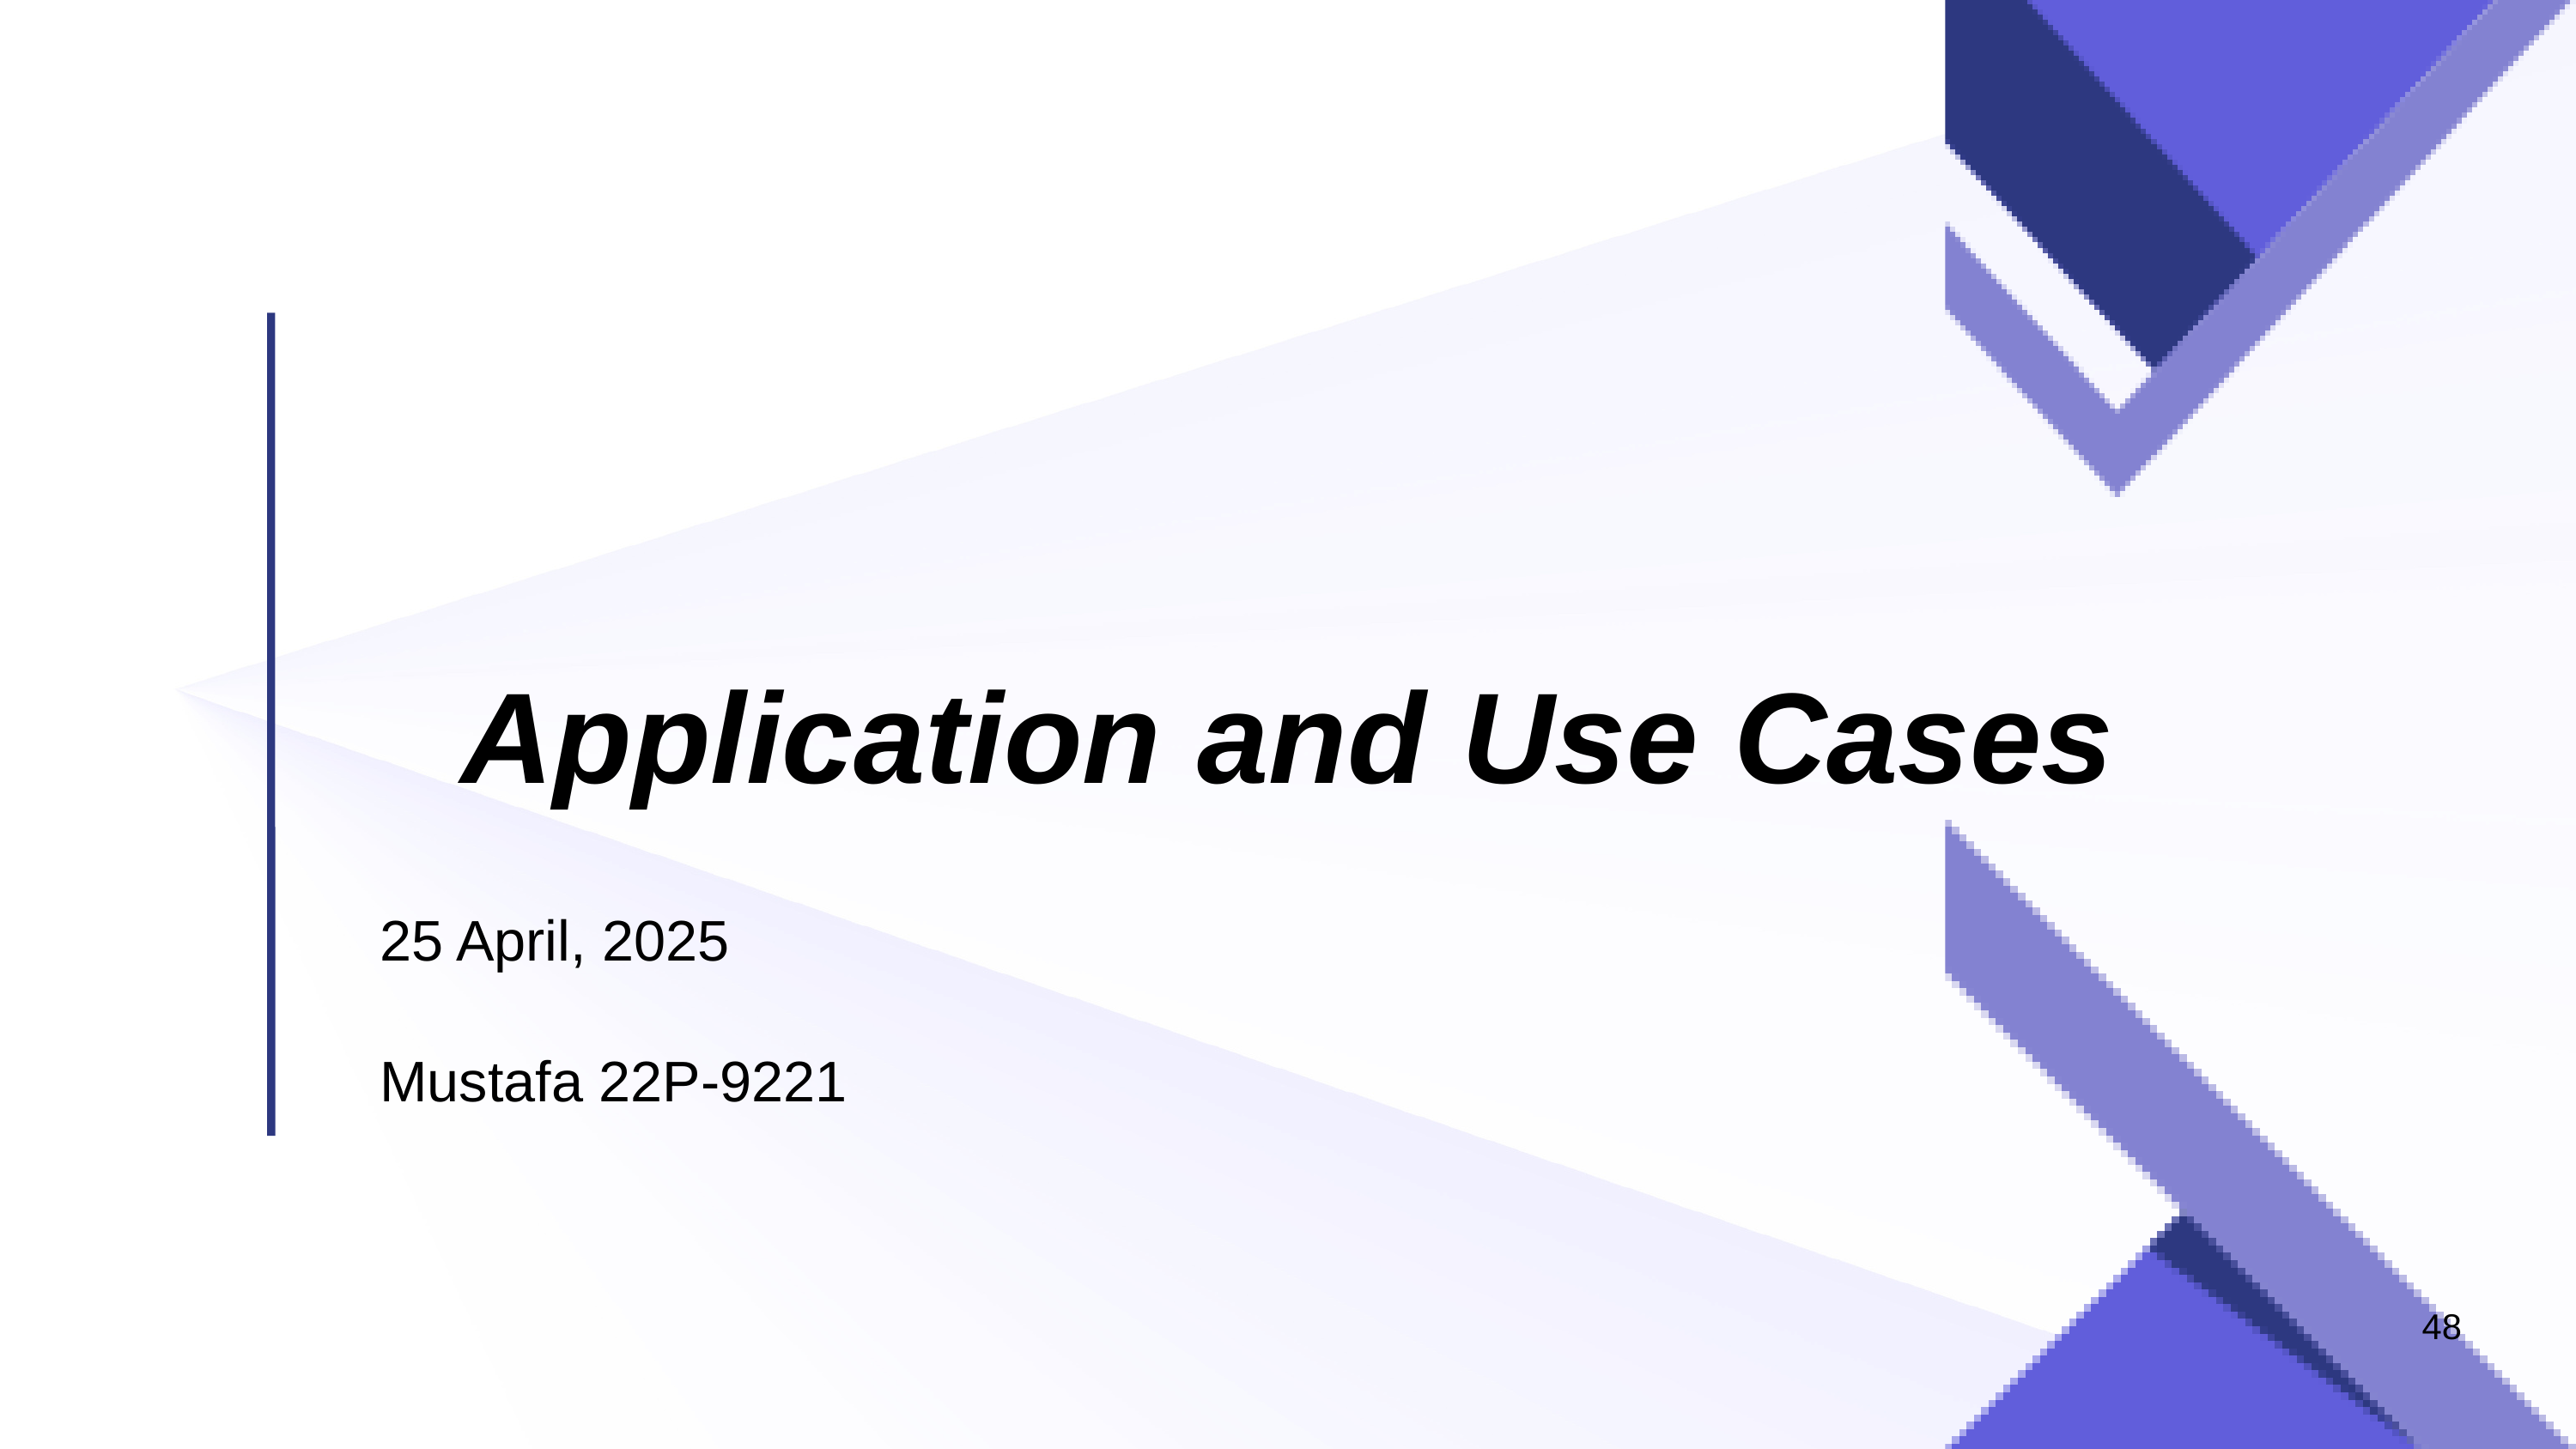

Application and Use Cases

25 April, 2025
Mustafa 22P-9221
48